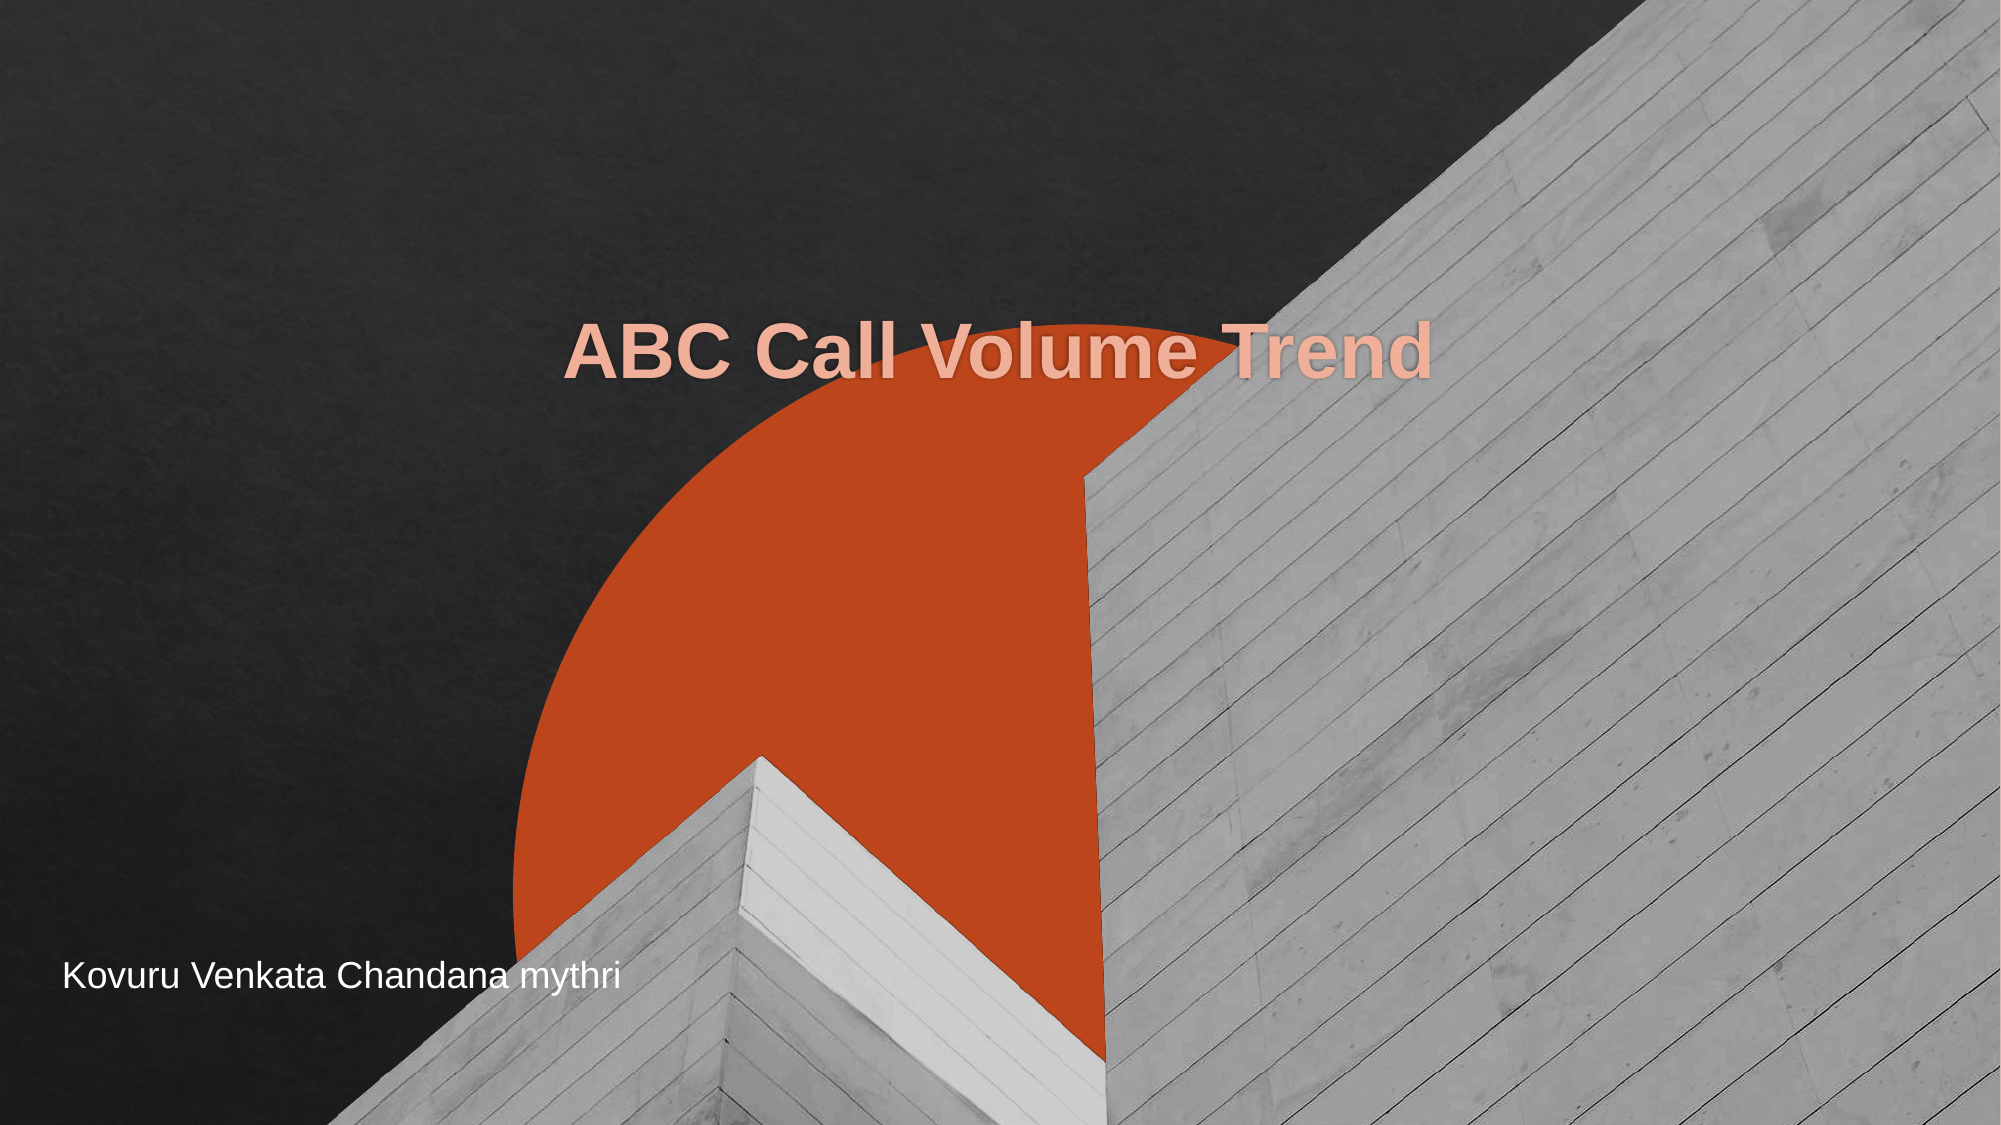

# ABC Call Volume Trend

Kovuru Venkata Chandana mythri